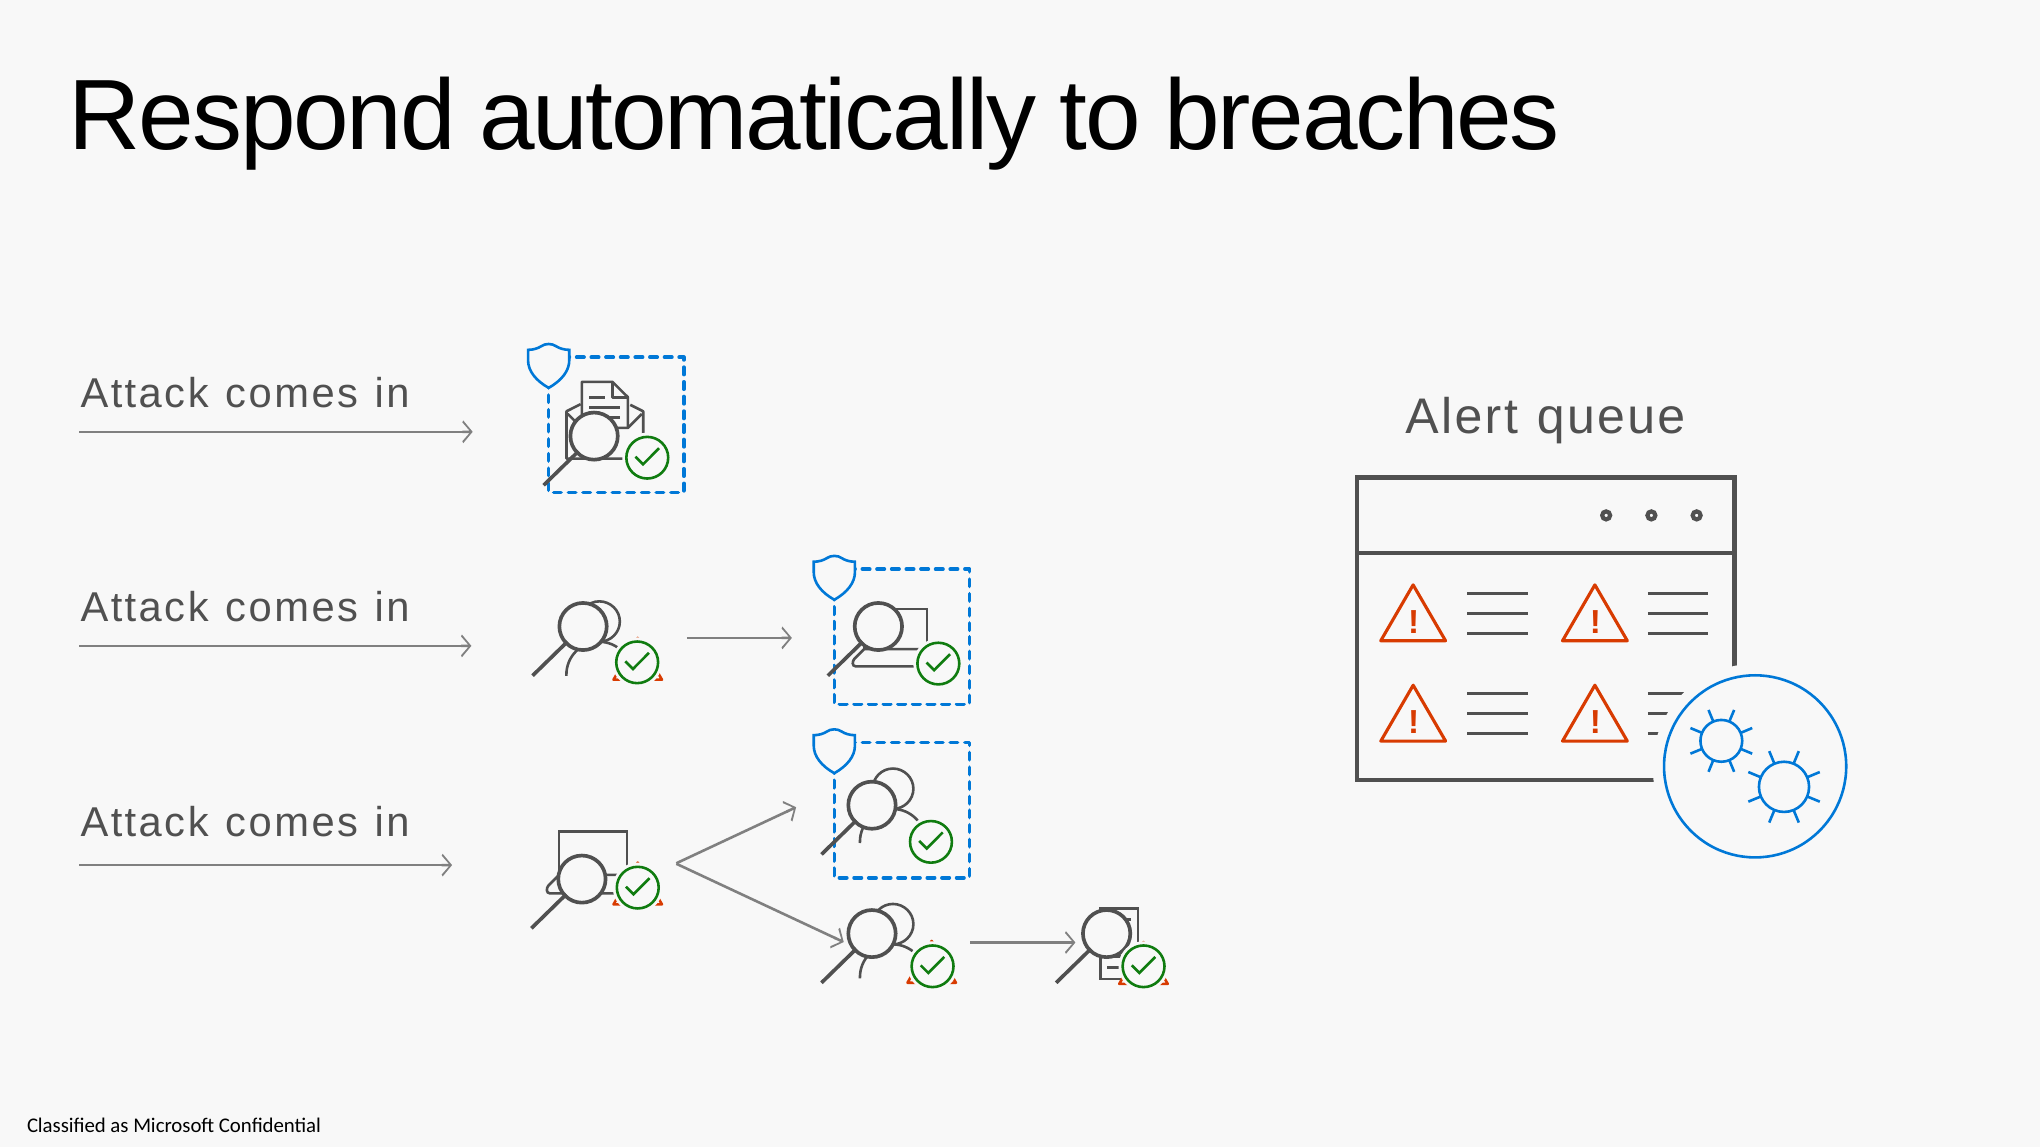

Additional Detail
# Respond automatically to breaches

Attack comes in
Alert queue

Attack comes in

!

!

!

!

!

Attack comes in

!

!

!